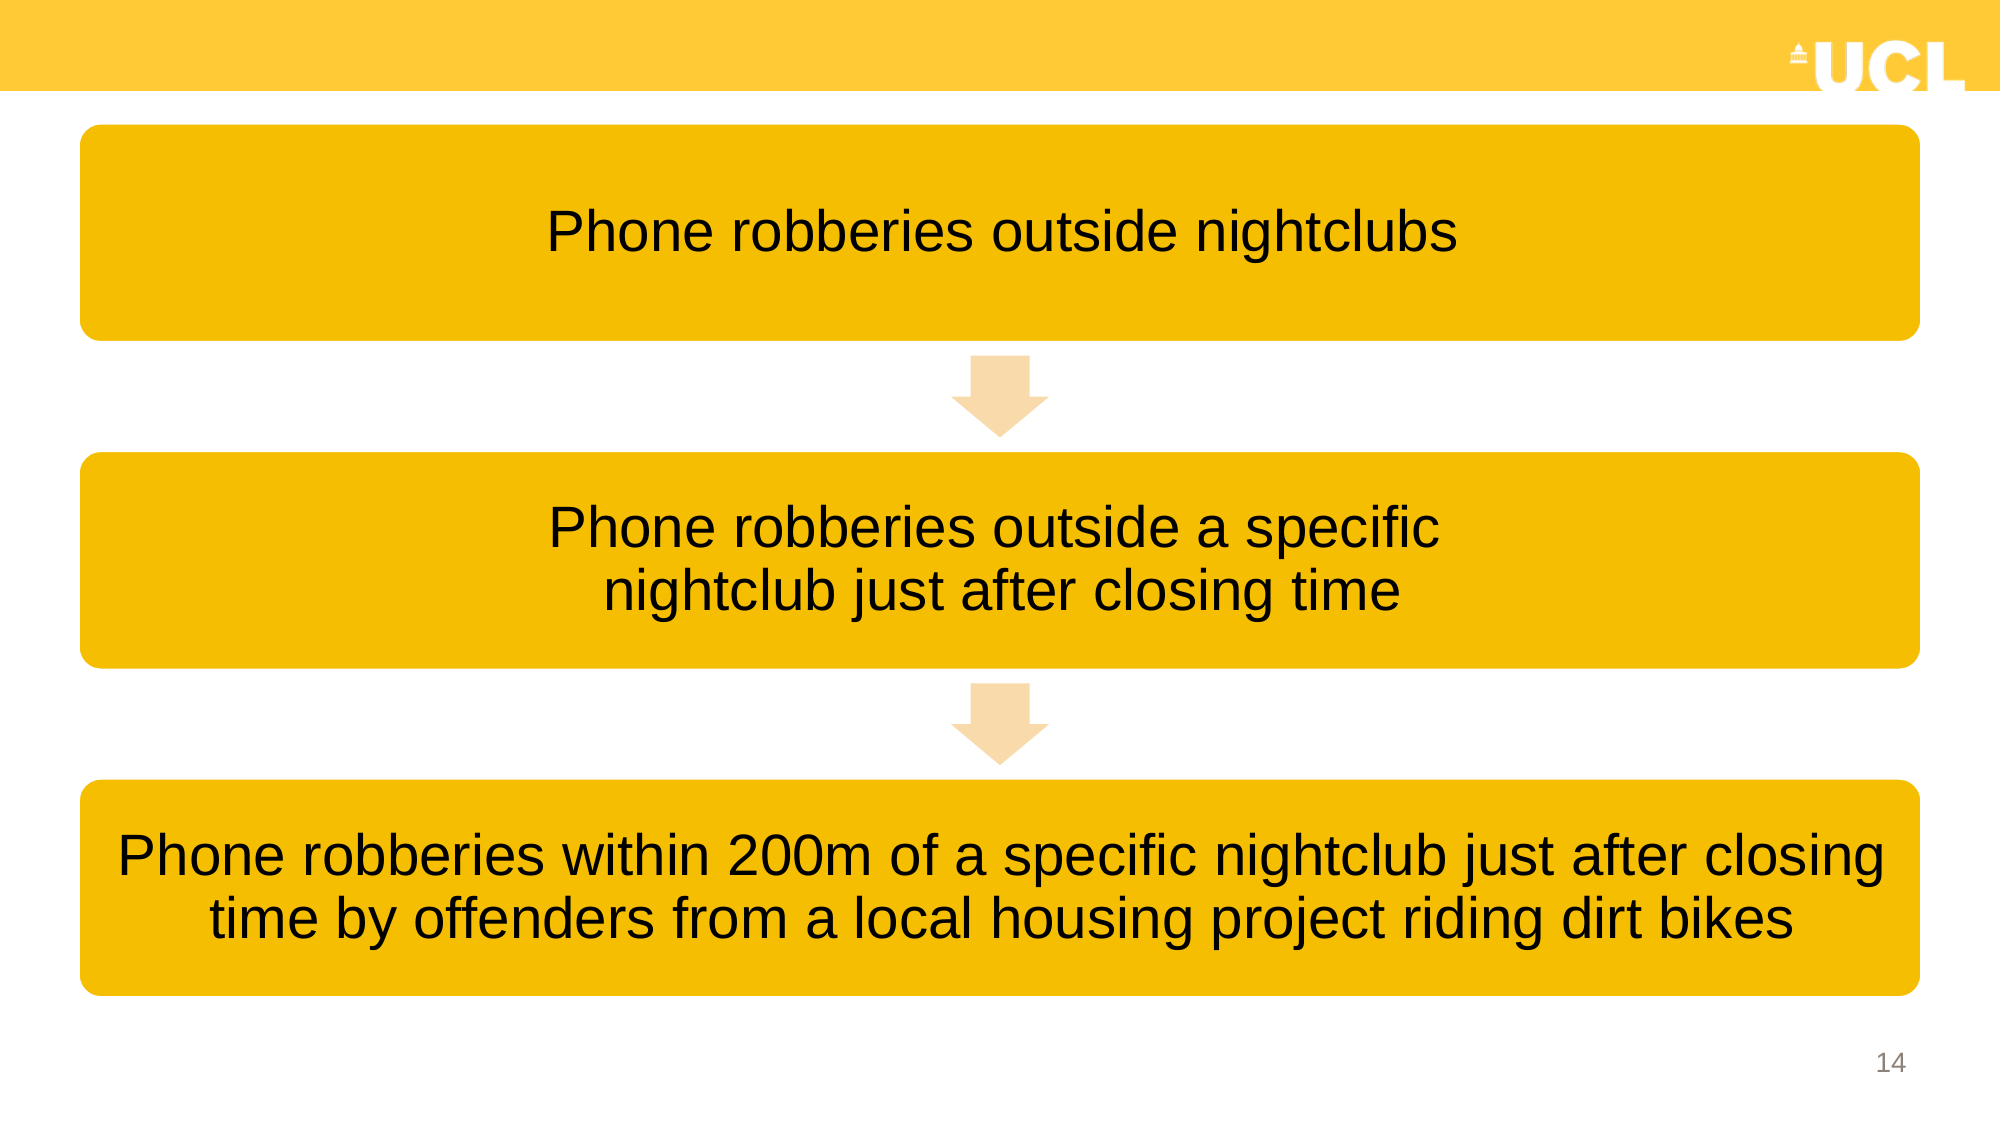

Phone robberies outside nightclubs

Phone robberies outside a specific
nightclub just after closing time

Phone robberies within 200m of a specific nightclub just after closing time by offenders from a local housing project riding dirt bikes